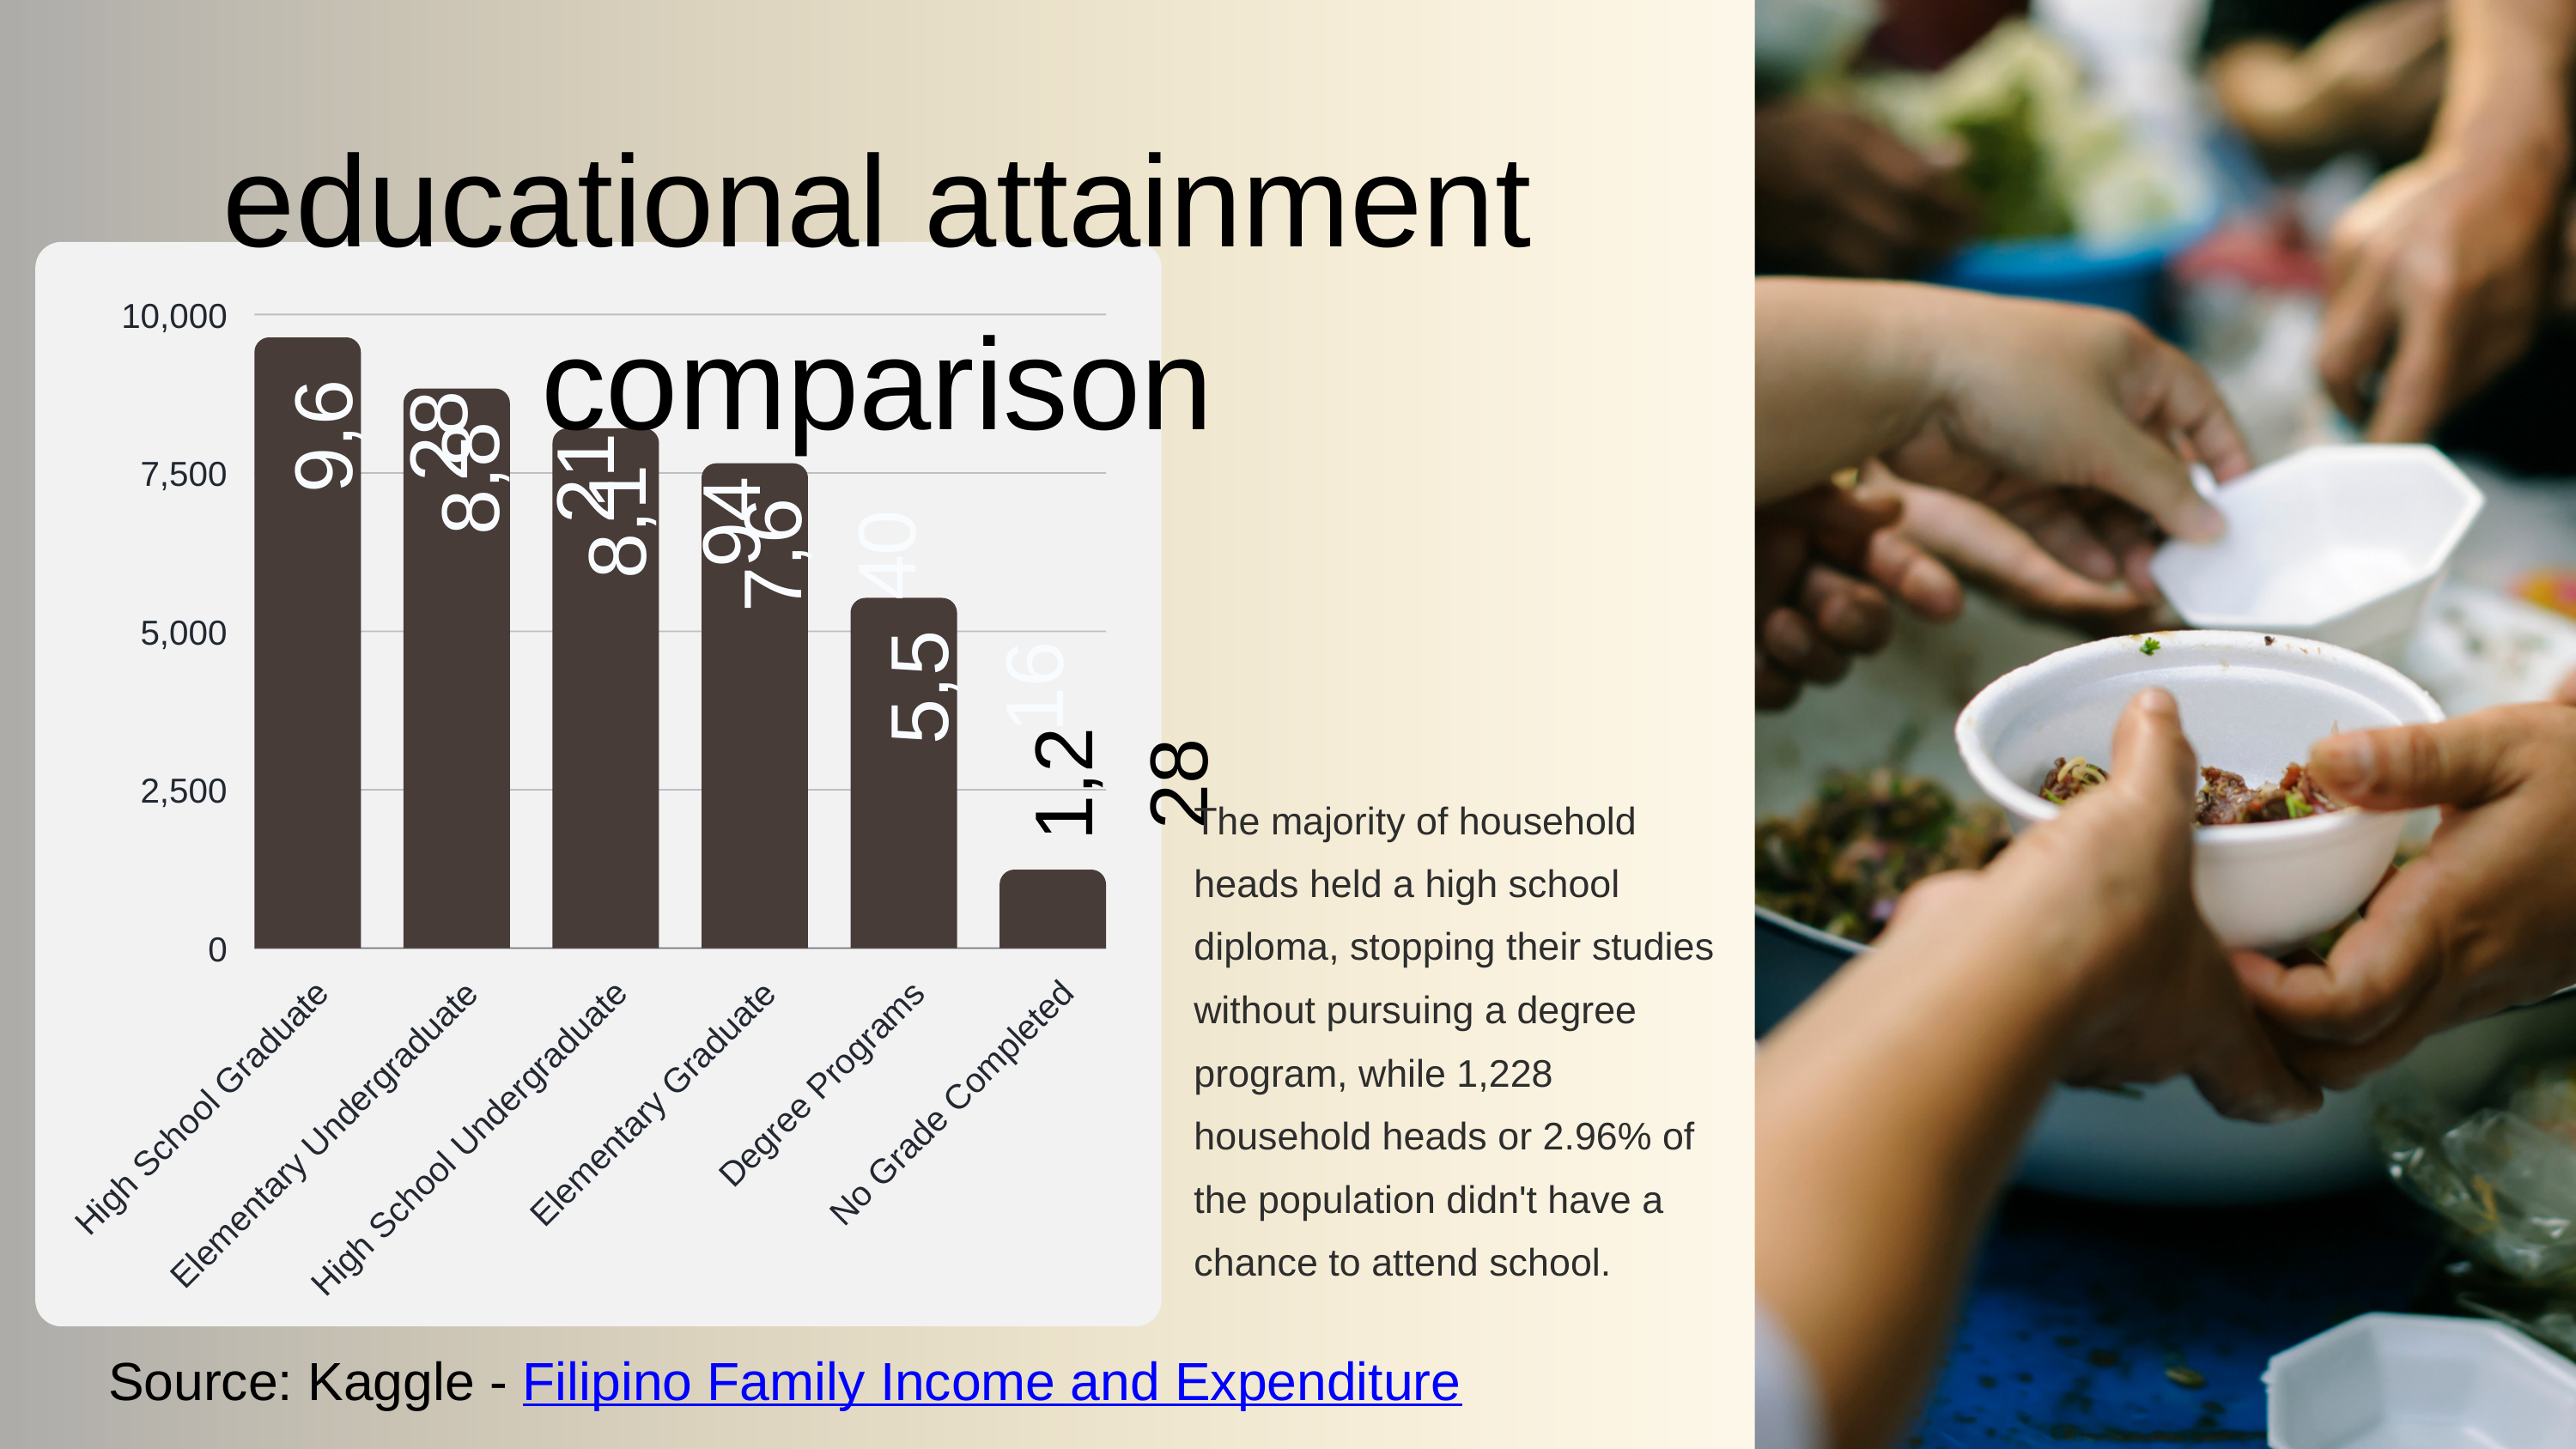

educational attainment comparison

10,000

7,500
5,000
2,500
0
Degree Programs
No Grade Completed
Elementary Graduate
High School Graduate
Elementary Undergraduate
High School Undergraduate
9,628
8,821
8,194
7,640
5,516
1,228
The majority of household heads held a high school diploma, stopping their studies without pursuing a degree program, while 1,228 household heads or 2.96% of the population didn't have a chance to attend school.
Source: Kaggle - Filipino Family Income and Expenditure